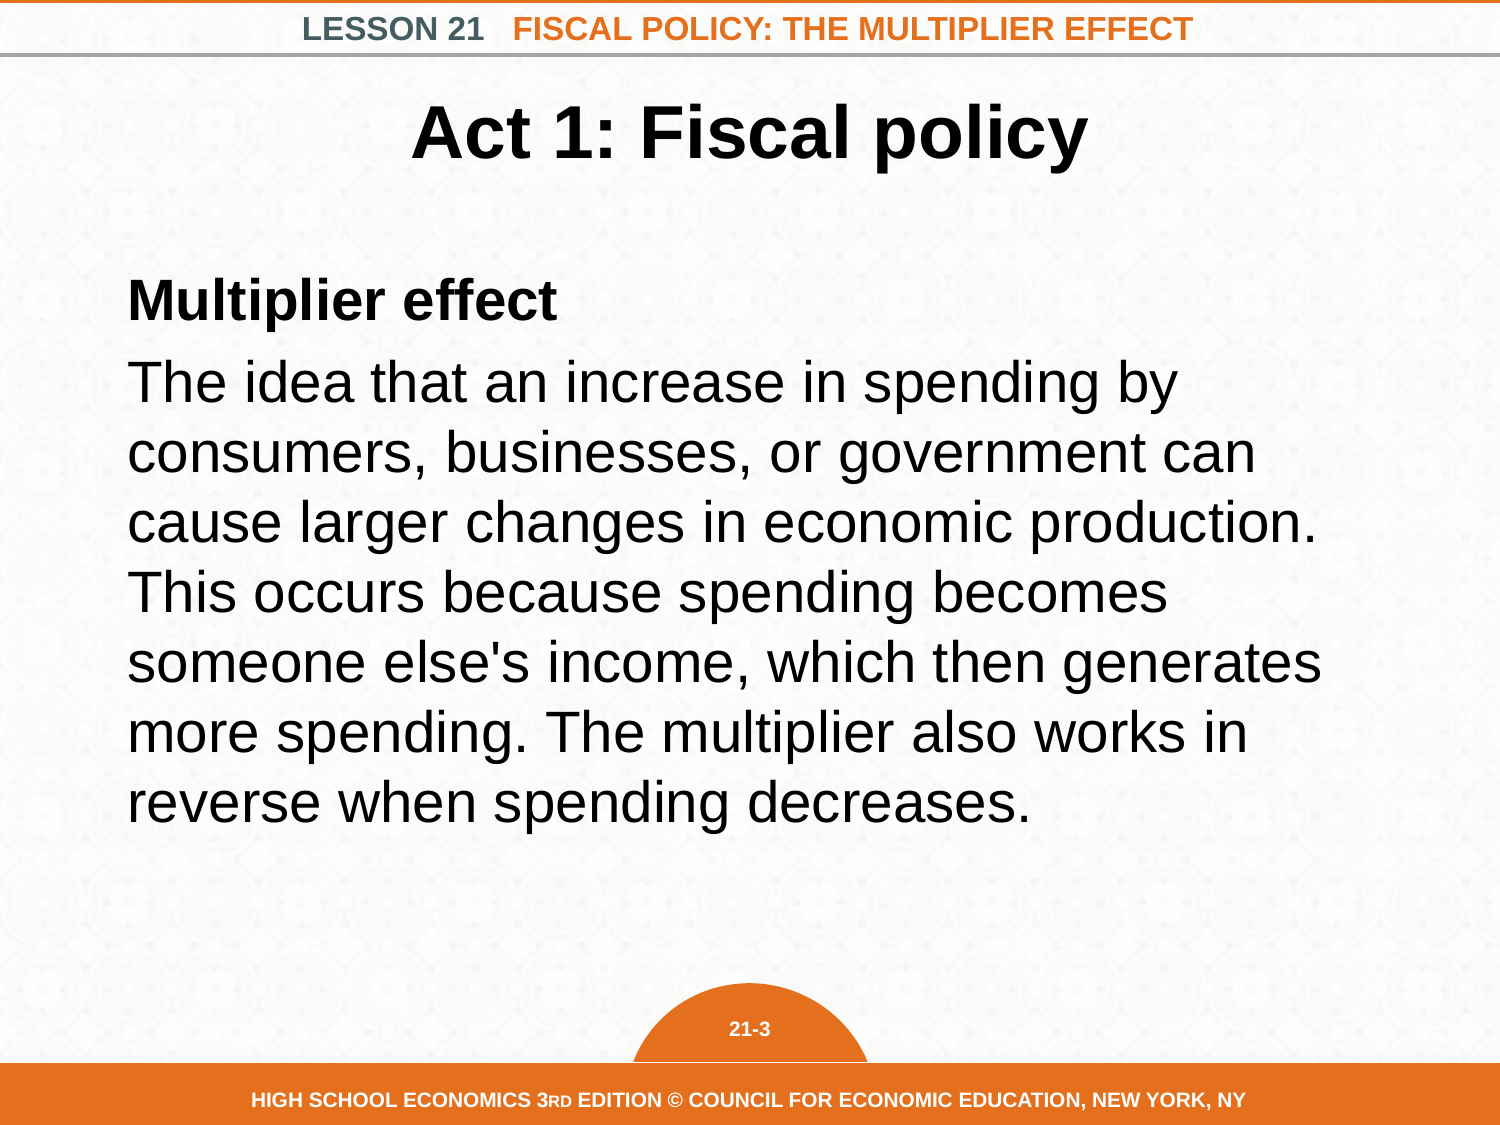

# Act 1: Fiscal policy
Multiplier effect
The idea that an increase in spending by consumers, businesses, or government can cause larger changes in economic production. This occurs because spending becomes someone else's income, which then generates more spending. The multiplier also works in reverse when spending decreases.